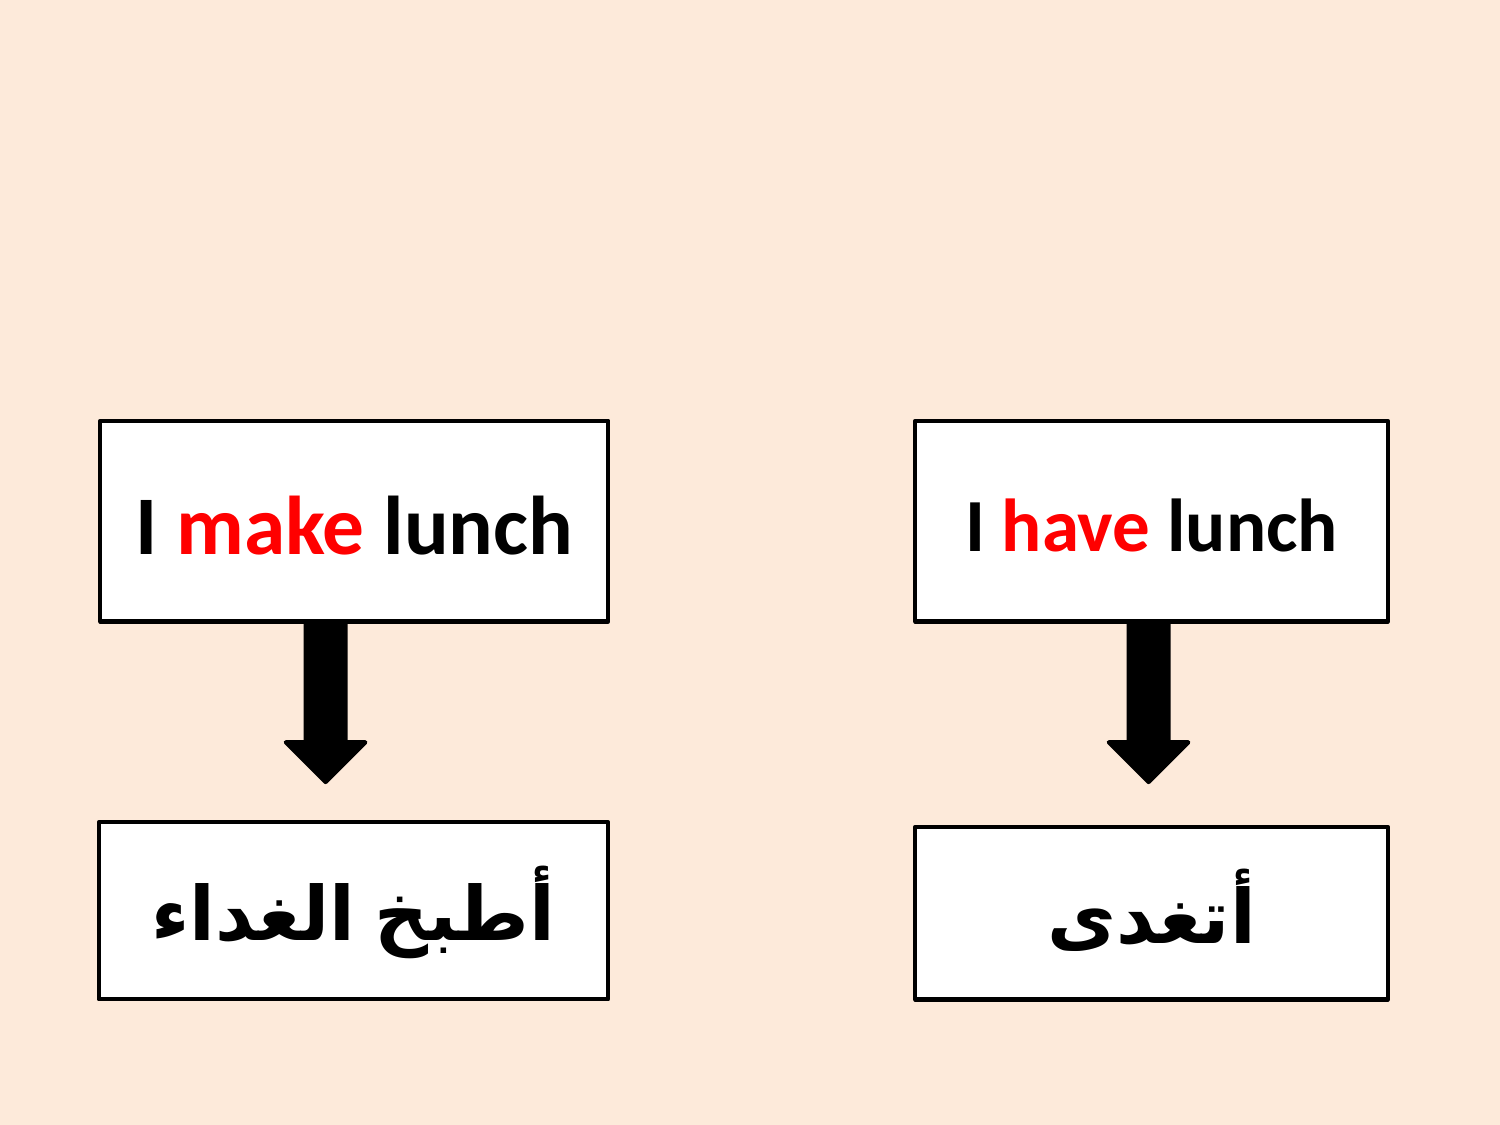

#
I make lunch
I have lunch

أطبخ الغداء
أتغدى